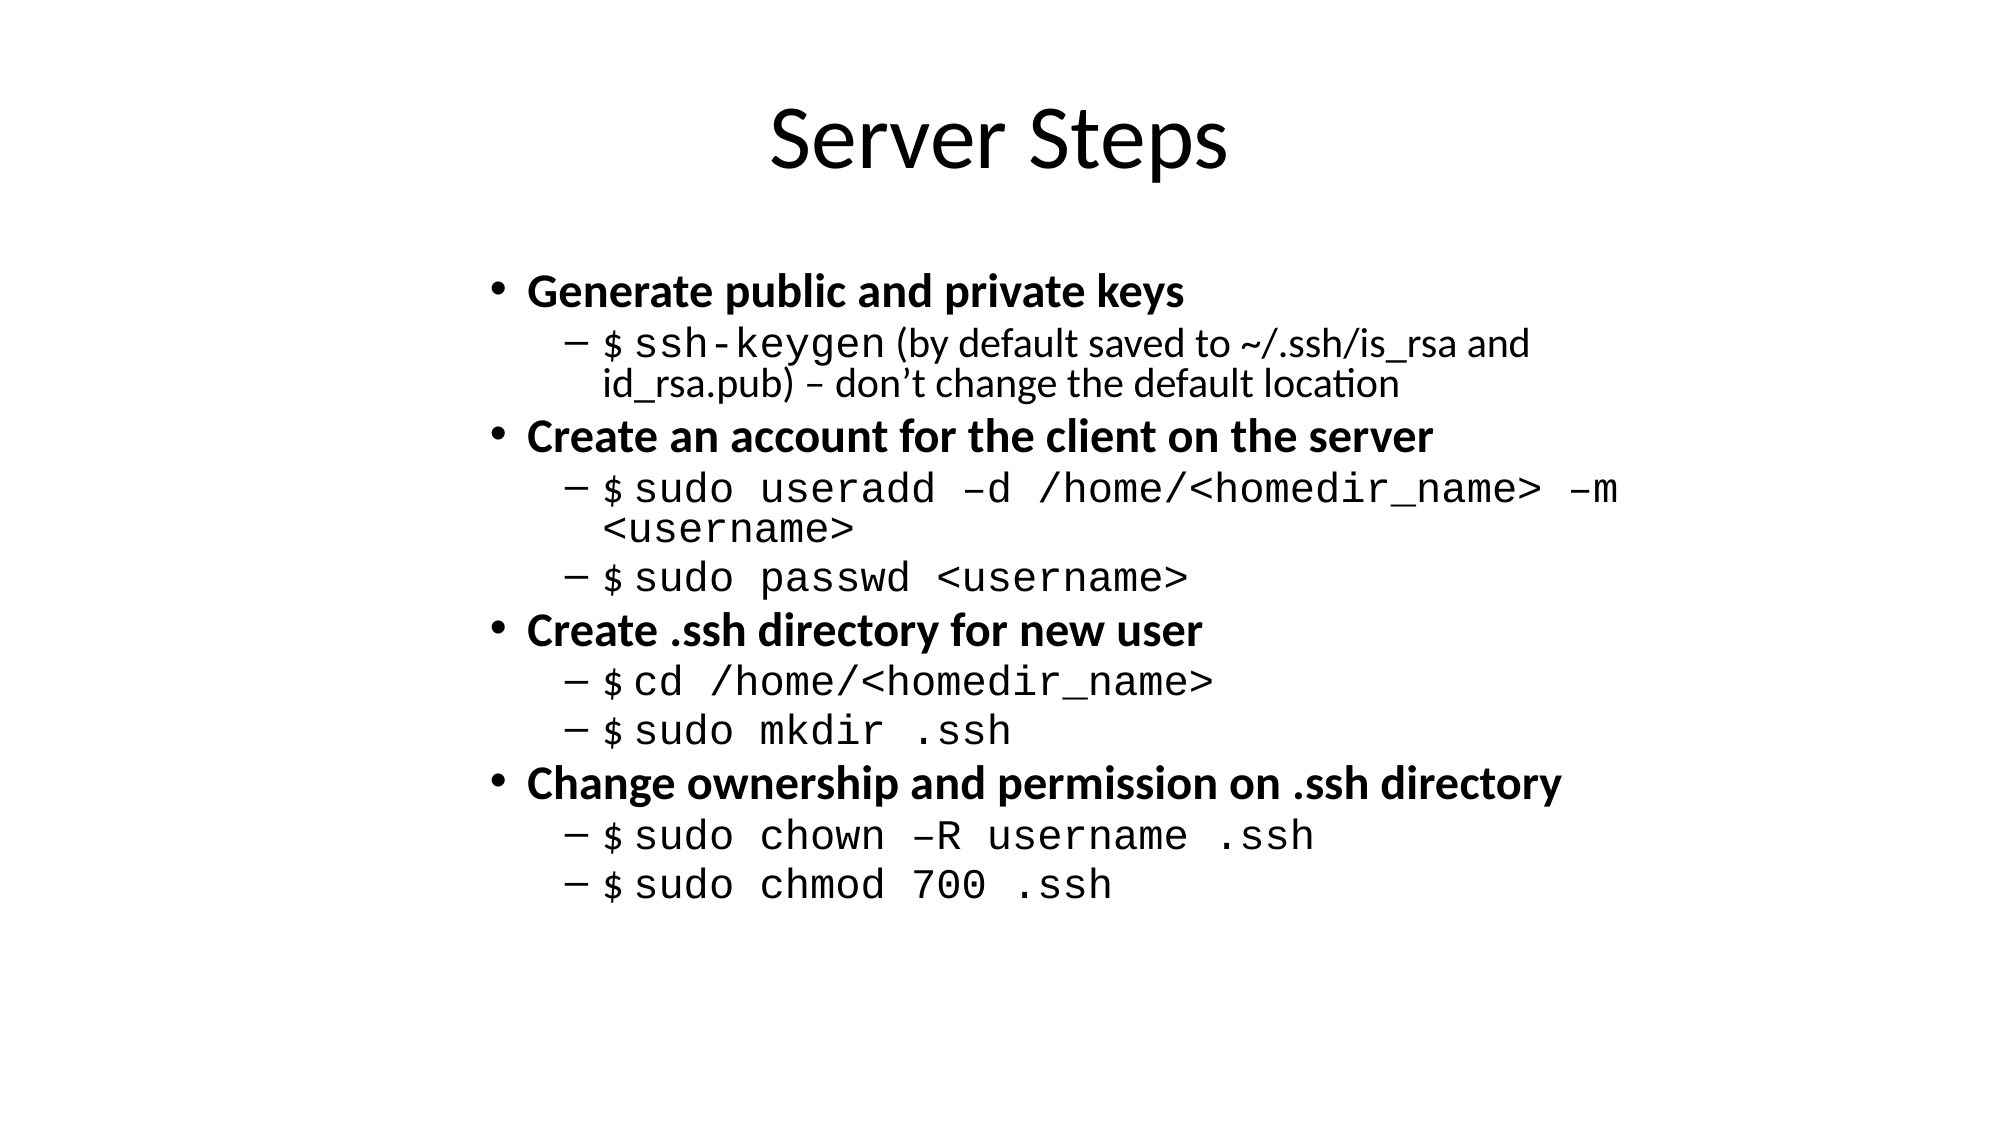

# Server Steps
Generate public and private keys
$ ssh-keygen (by default saved to ~/.ssh/is_rsa and id_rsa.pub) – don’t change the default location
Create an account for the client on the server
$ sudo useradd –d /home/<homedir_name> –m <username>
$ sudo passwd <username>
Create .ssh directory for new user
$ cd /home/<homedir_name>
$ sudo mkdir .ssh
Change ownership and permission on .ssh directory
$ sudo chown –R username .ssh
$ sudo chmod 700 .ssh